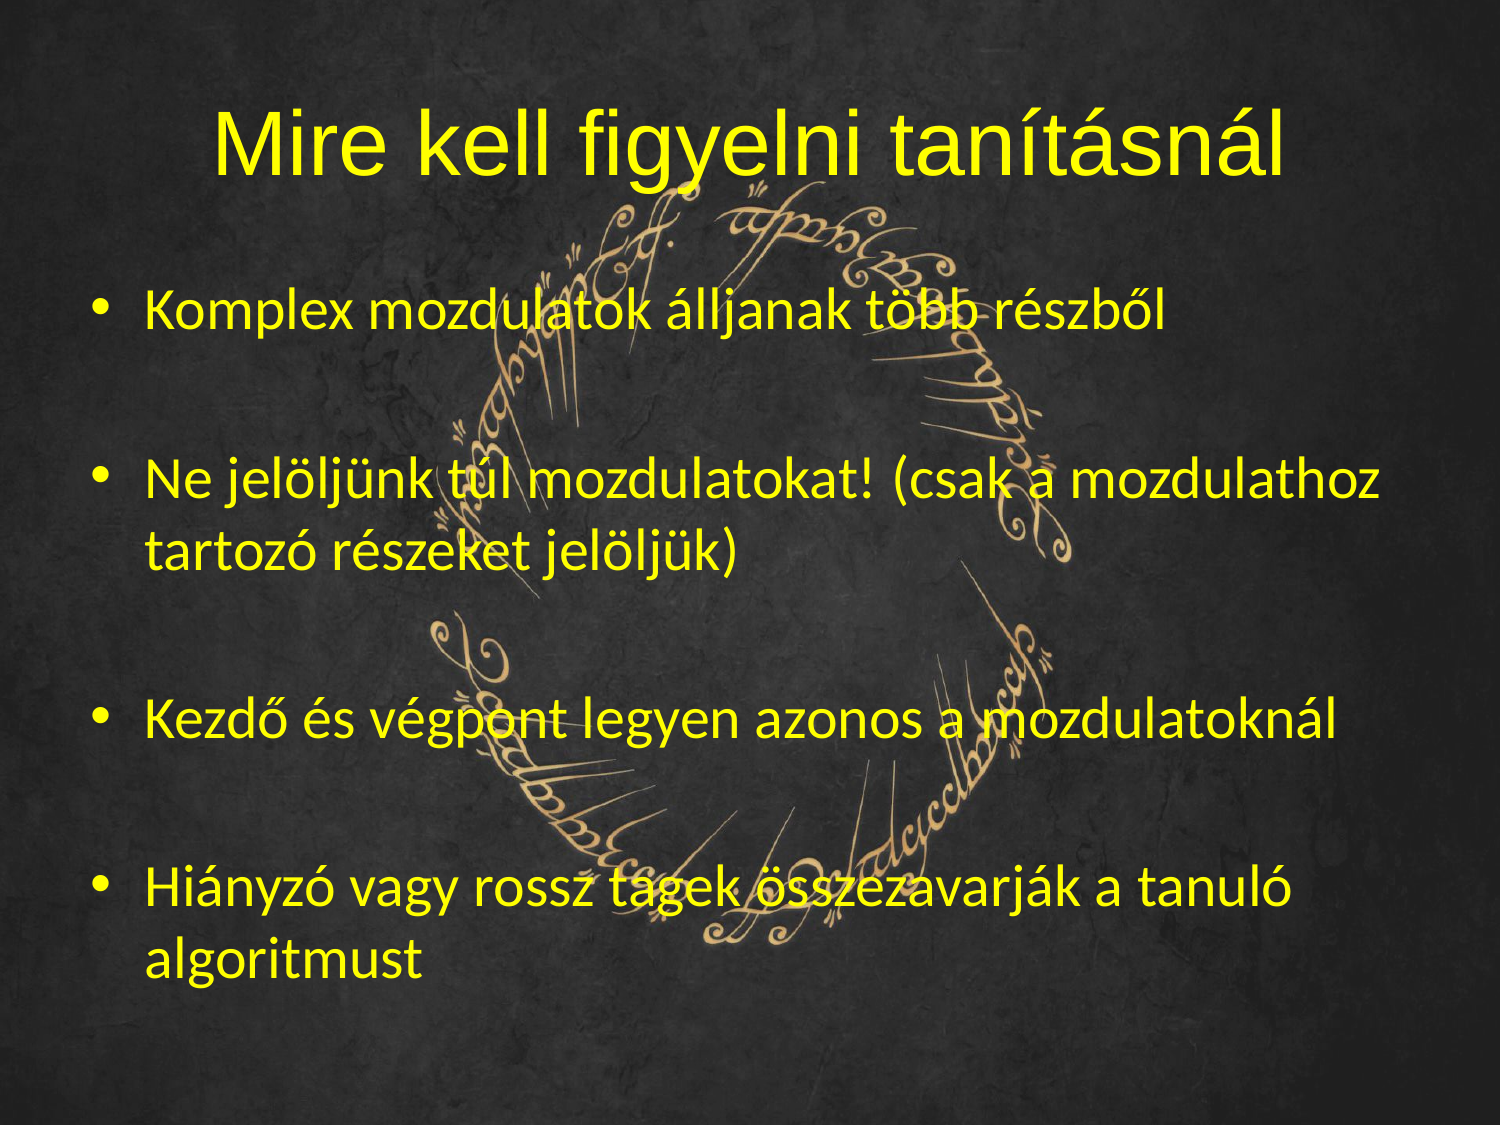

# Mire kell figyelni tanításnál
Komplex mozdulatok álljanak több részből

Ne jelöljünk túl mozdulatokat! (csak a mozdulathoz tartozó részeket jelöljük)

Kezdő és végpont legyen azonos a mozdulatoknál

Hiányzó vagy rossz tagek összezavarják a tanuló algoritmust